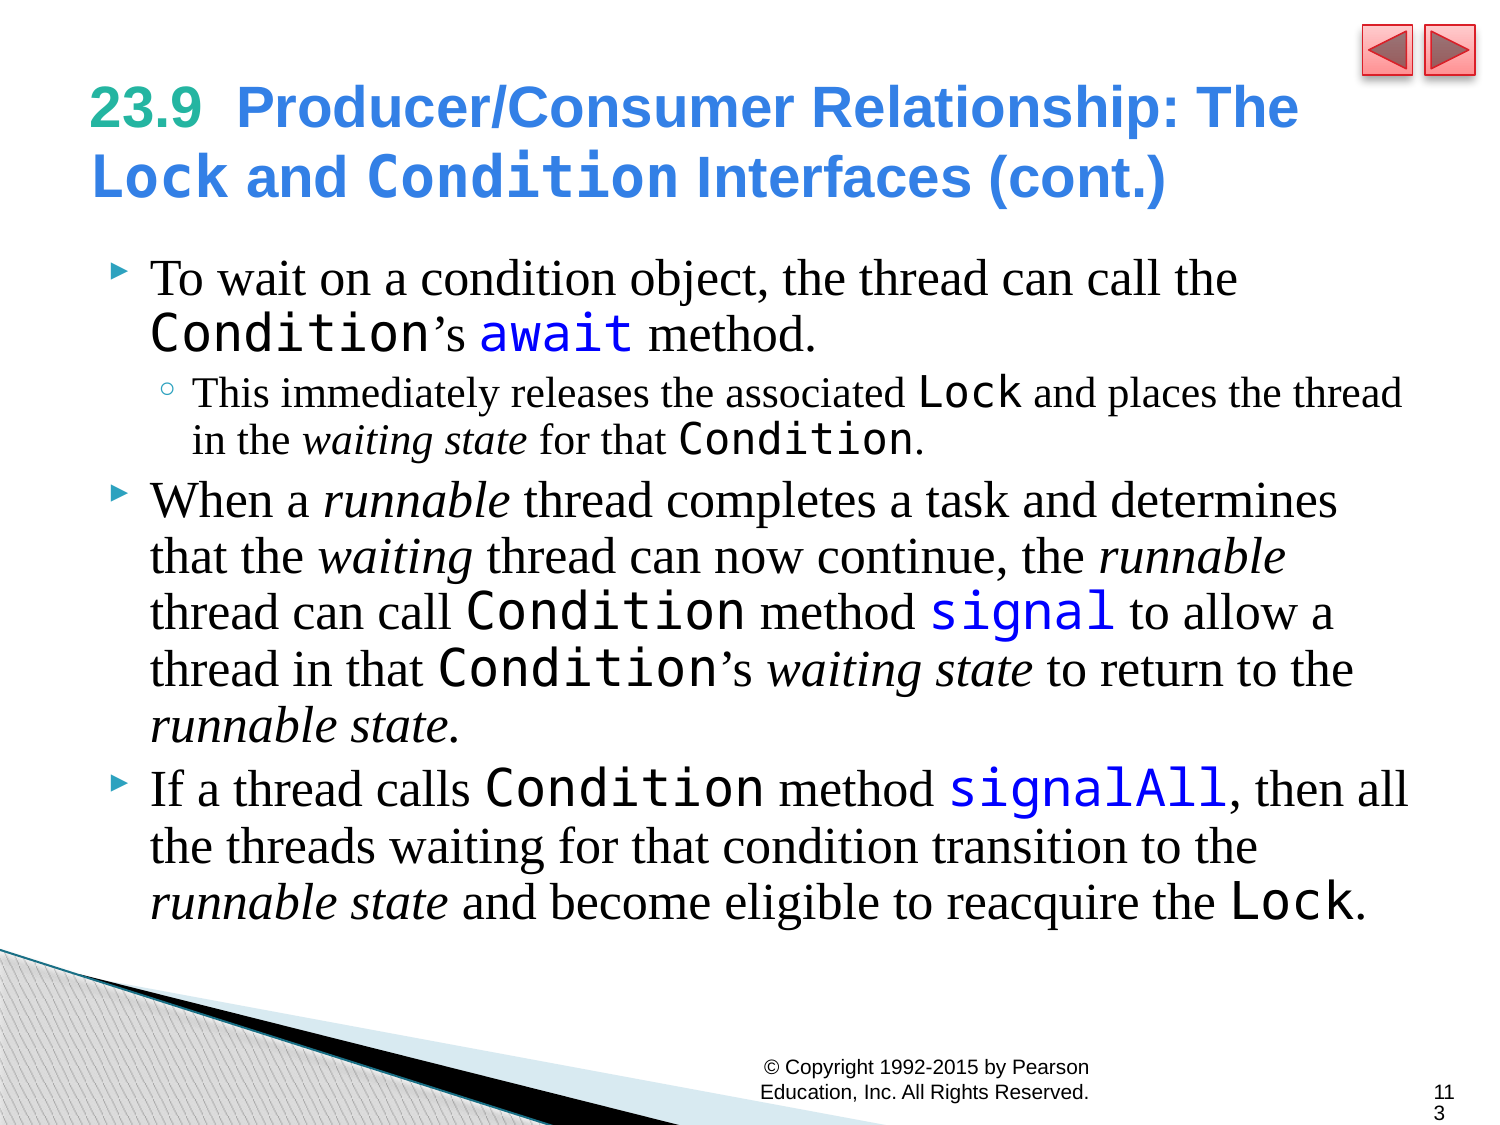

# 23.9  Producer/Consumer Relationship: The Lock and Condition Interfaces (cont.)
To wait on a condition object, the thread can call the Condition’s await method.
This immediately releases the associated Lock and places the thread in the waiting state for that Condition.
When a runnable thread completes a task and determines that the waiting thread can now continue, the runnable thread can call Condition method signal to allow a thread in that Condition’s waiting state to return to the runnable state.
If a thread calls Condition method signalAll, then all the threads waiting for that condition transition to the runnable state and become eligible to reacquire the Lock.
© Copyright 1992-2015 by Pearson Education, Inc. All Rights Reserved.
113